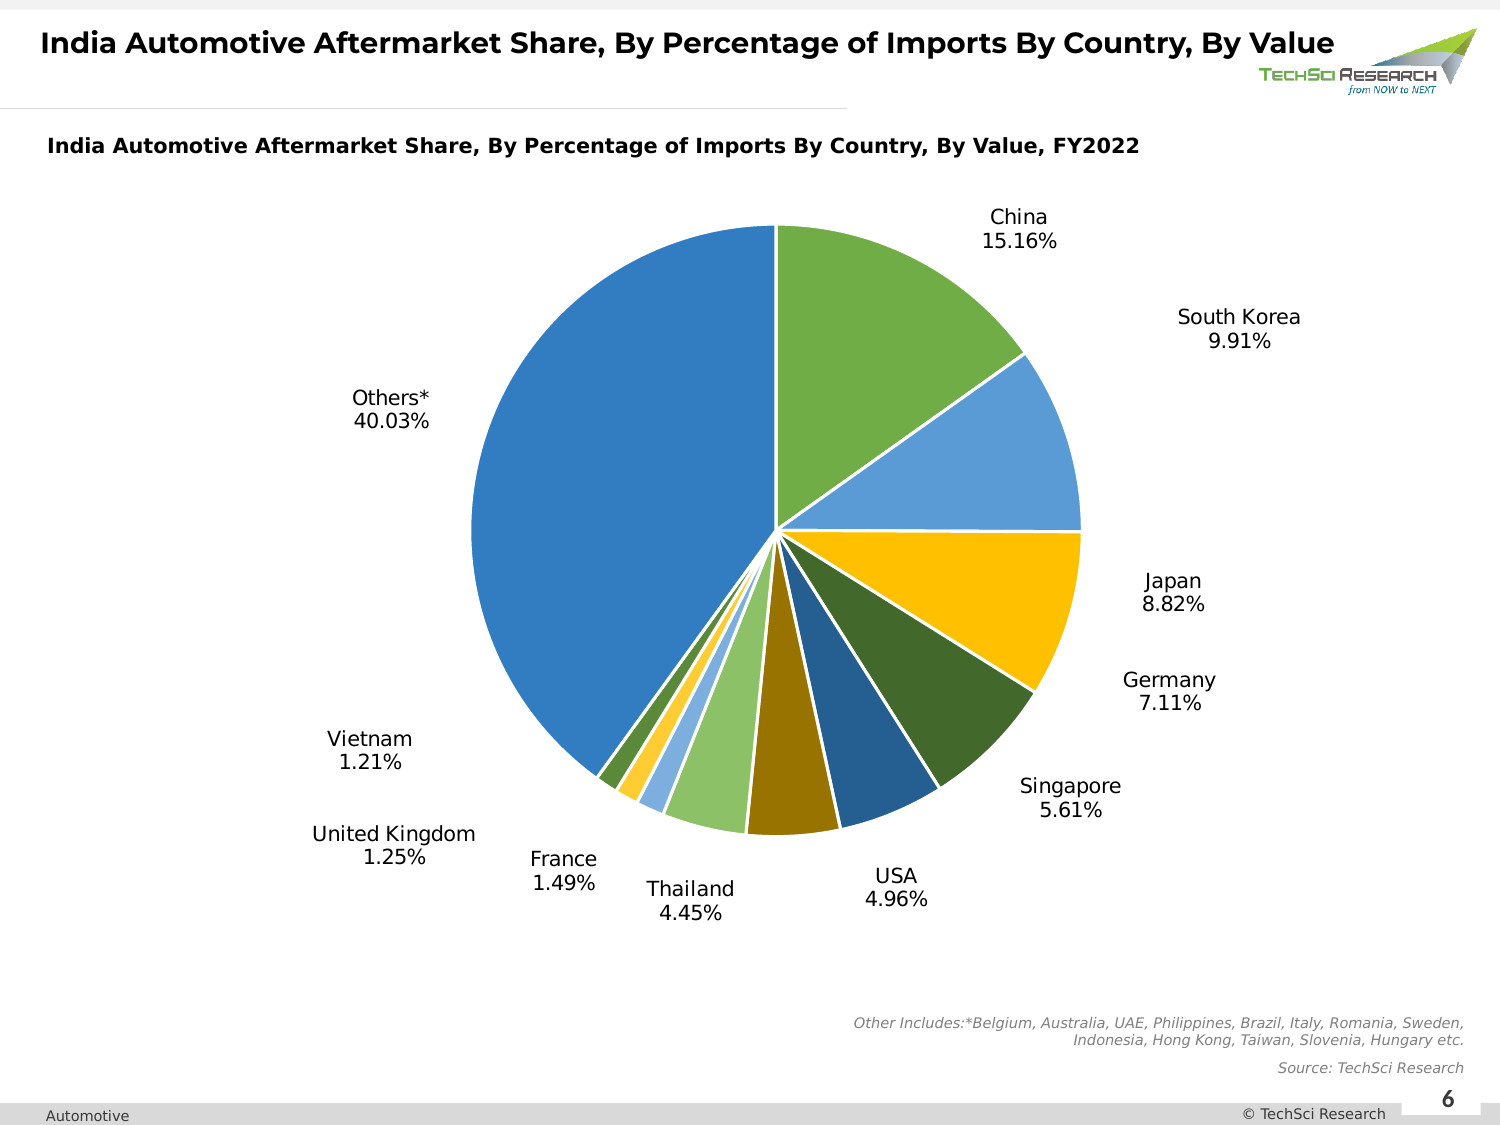

India Automotive Aftermarket Share, By Percentage of Imports By Country, By Value
India Automotive Aftermarket Share, By Percentage of Imports By Country, By Value, FY2022

### Chart

| Category | FY 2022 |
|---|---|
| China | 0.151597145 |
| South Korea | 0.099125745 |
| Japan | 0.08822574500000001 |
| Germany | 0.071126745 |
| Singapore | 0.056089744999999996 |
| USA | 0.049572649379245 |
| Thailand | 0.0445271500745 |
| France | 0.014893217 |
| United Kingdom | 0.012489317 |
| Vietnam | 0.012060617 |
| Others* | 0.40029192454625495 |
Other Includes:*Belgium, Australia, UAE, Philippines, Brazil, Italy, Romania, Sweden, Indonesia, Hong Kong, Taiwan, Slovenia, Hungary etc.
Source: TechSci Research